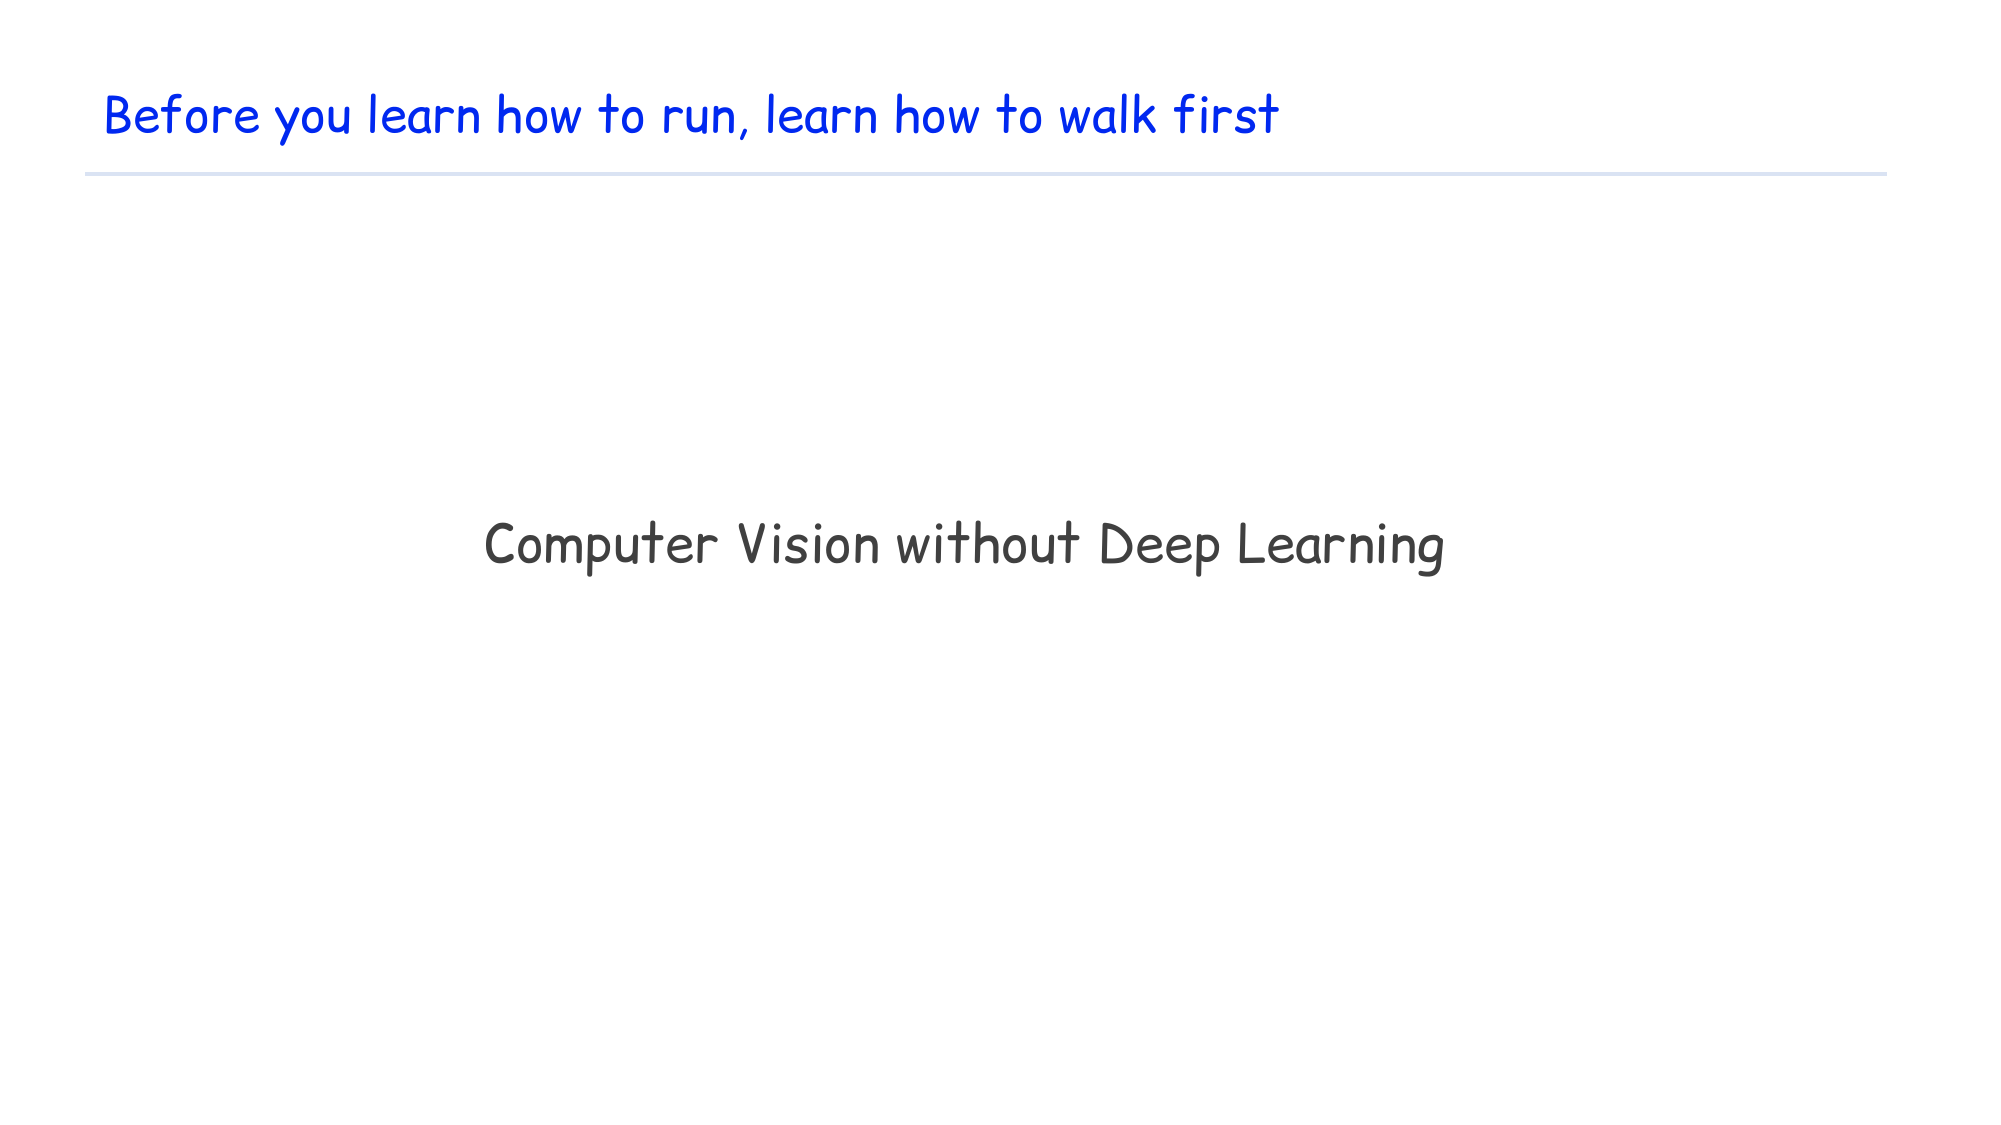

# Before you learn how to run, learn how to walk first
Computer Vision without Deep Learning